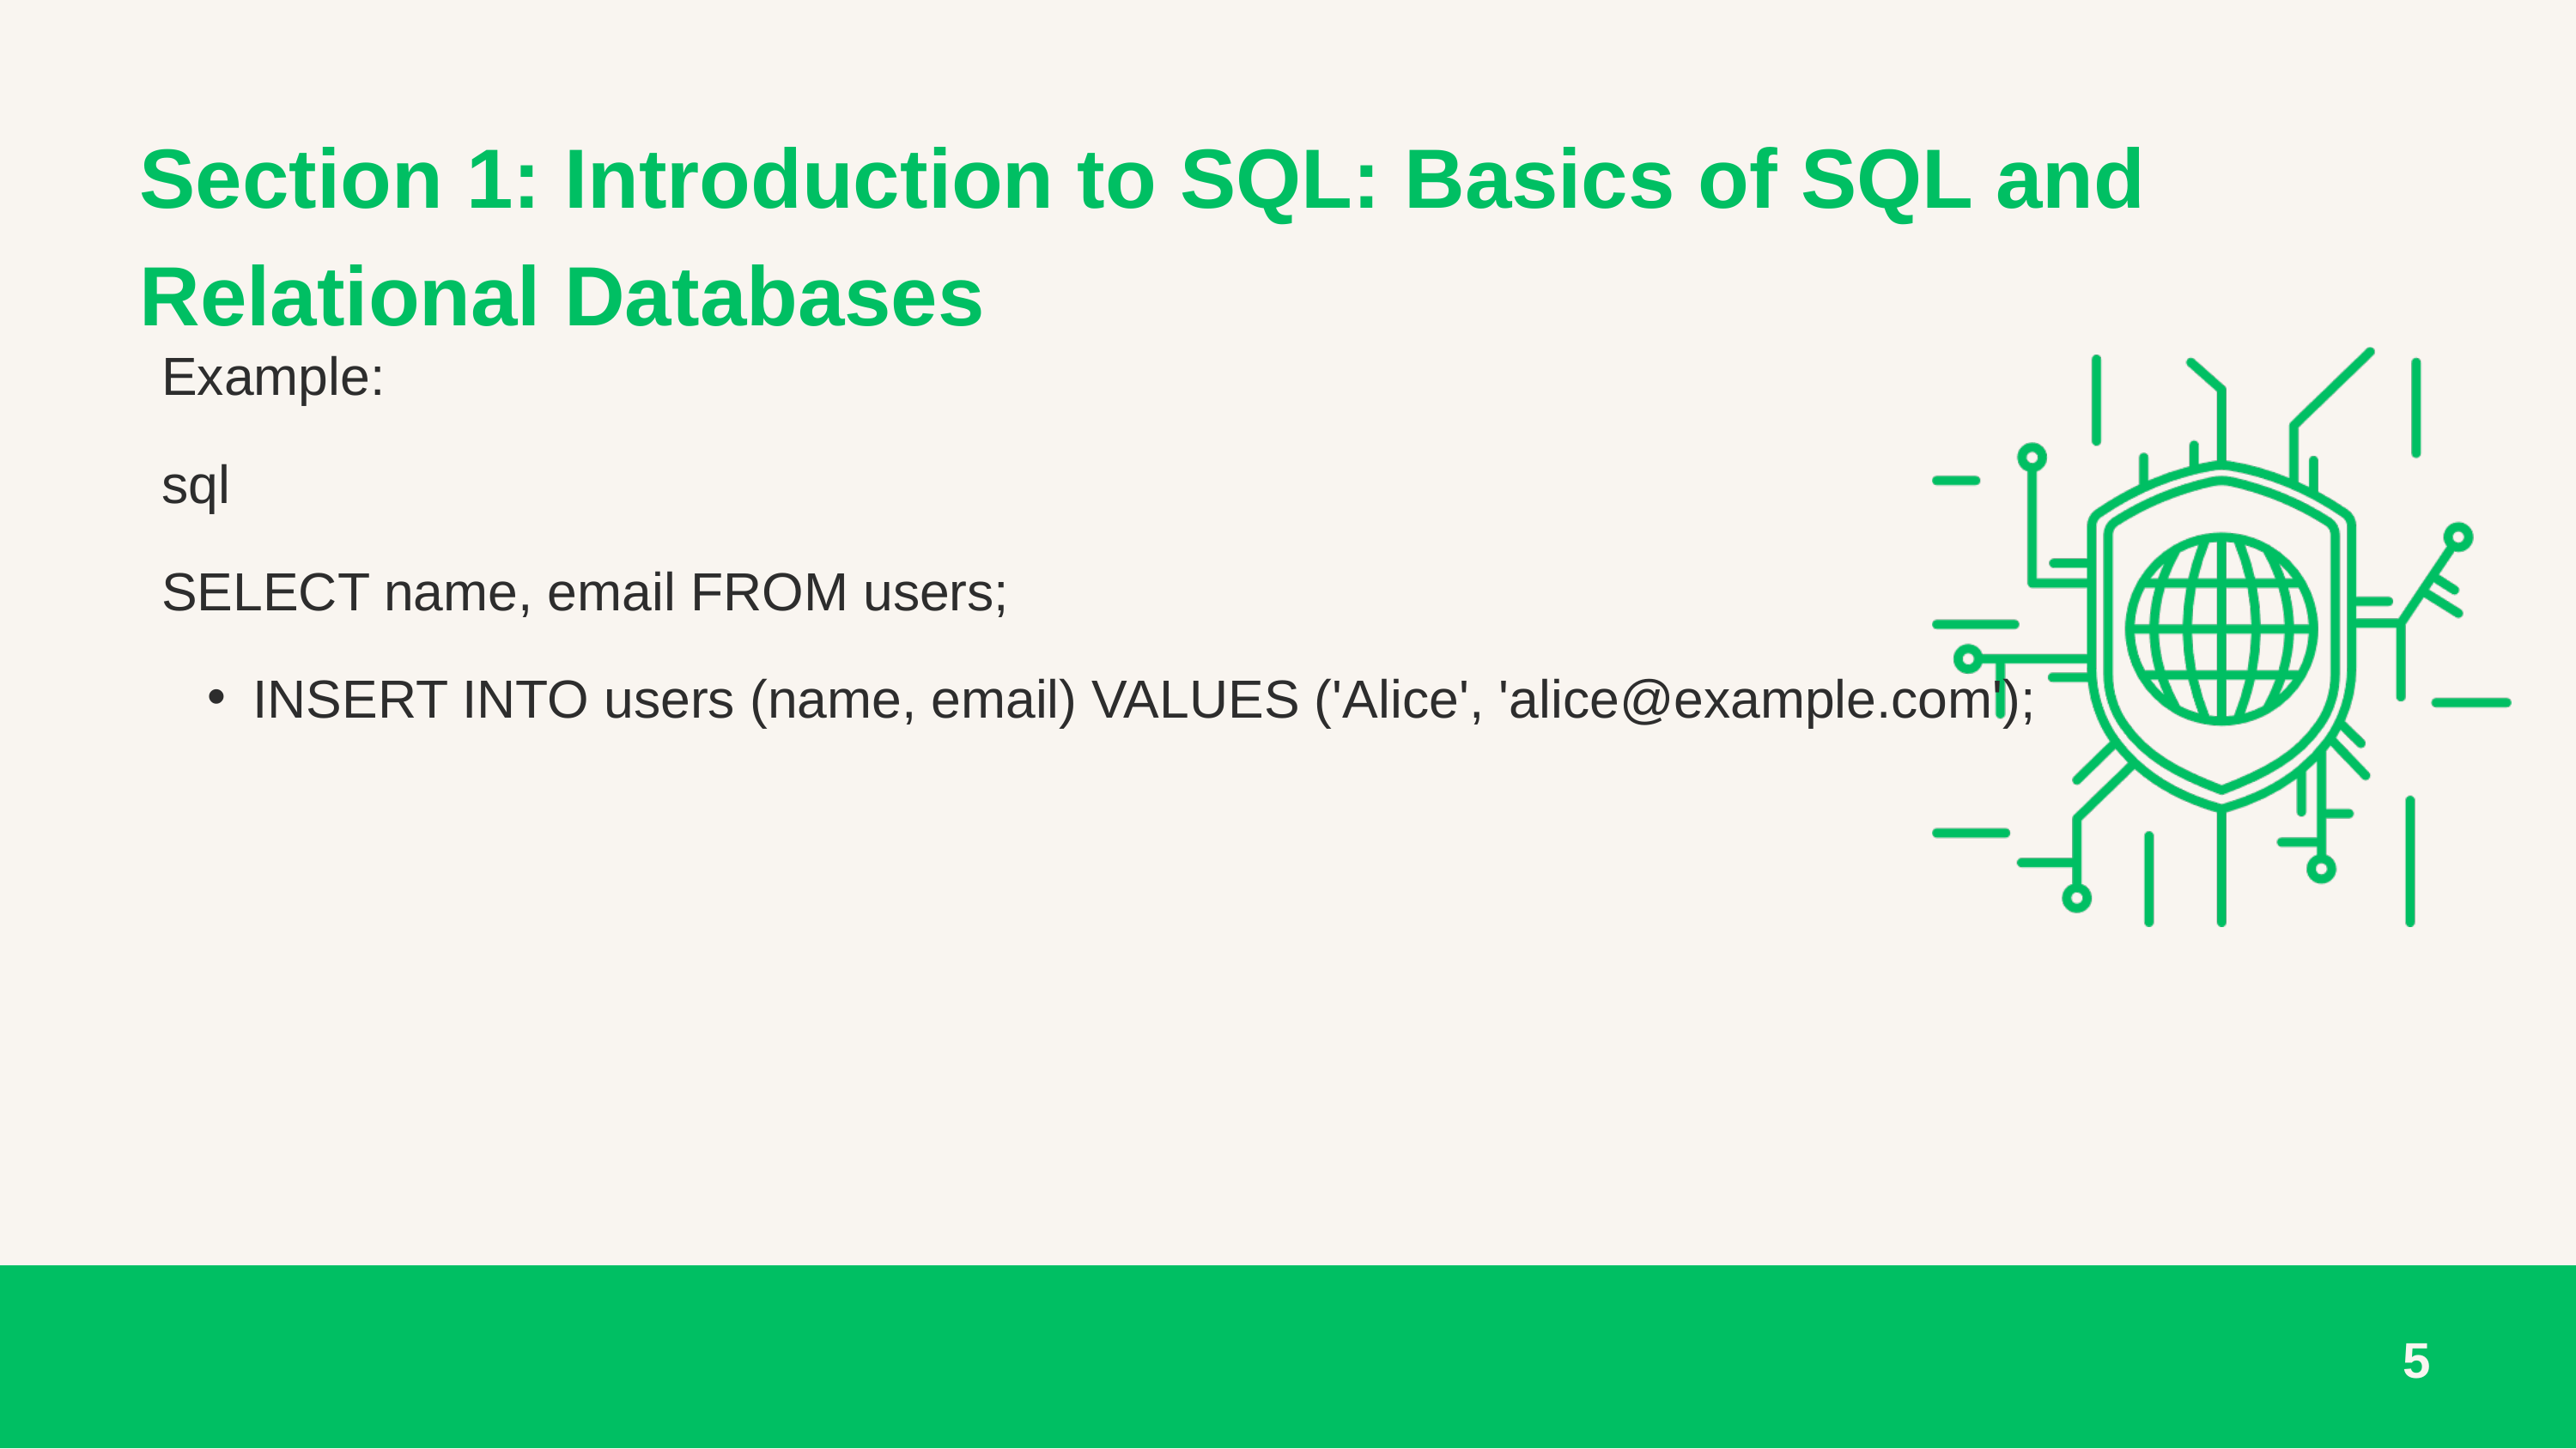

Section 1: Introduction to SQL: Basics of SQL and Relational Databases
Example:
sql
SELECT name, email FROM users;
INSERT INTO users (name, email) VALUES ('Alice', 'alice@example.com');

5